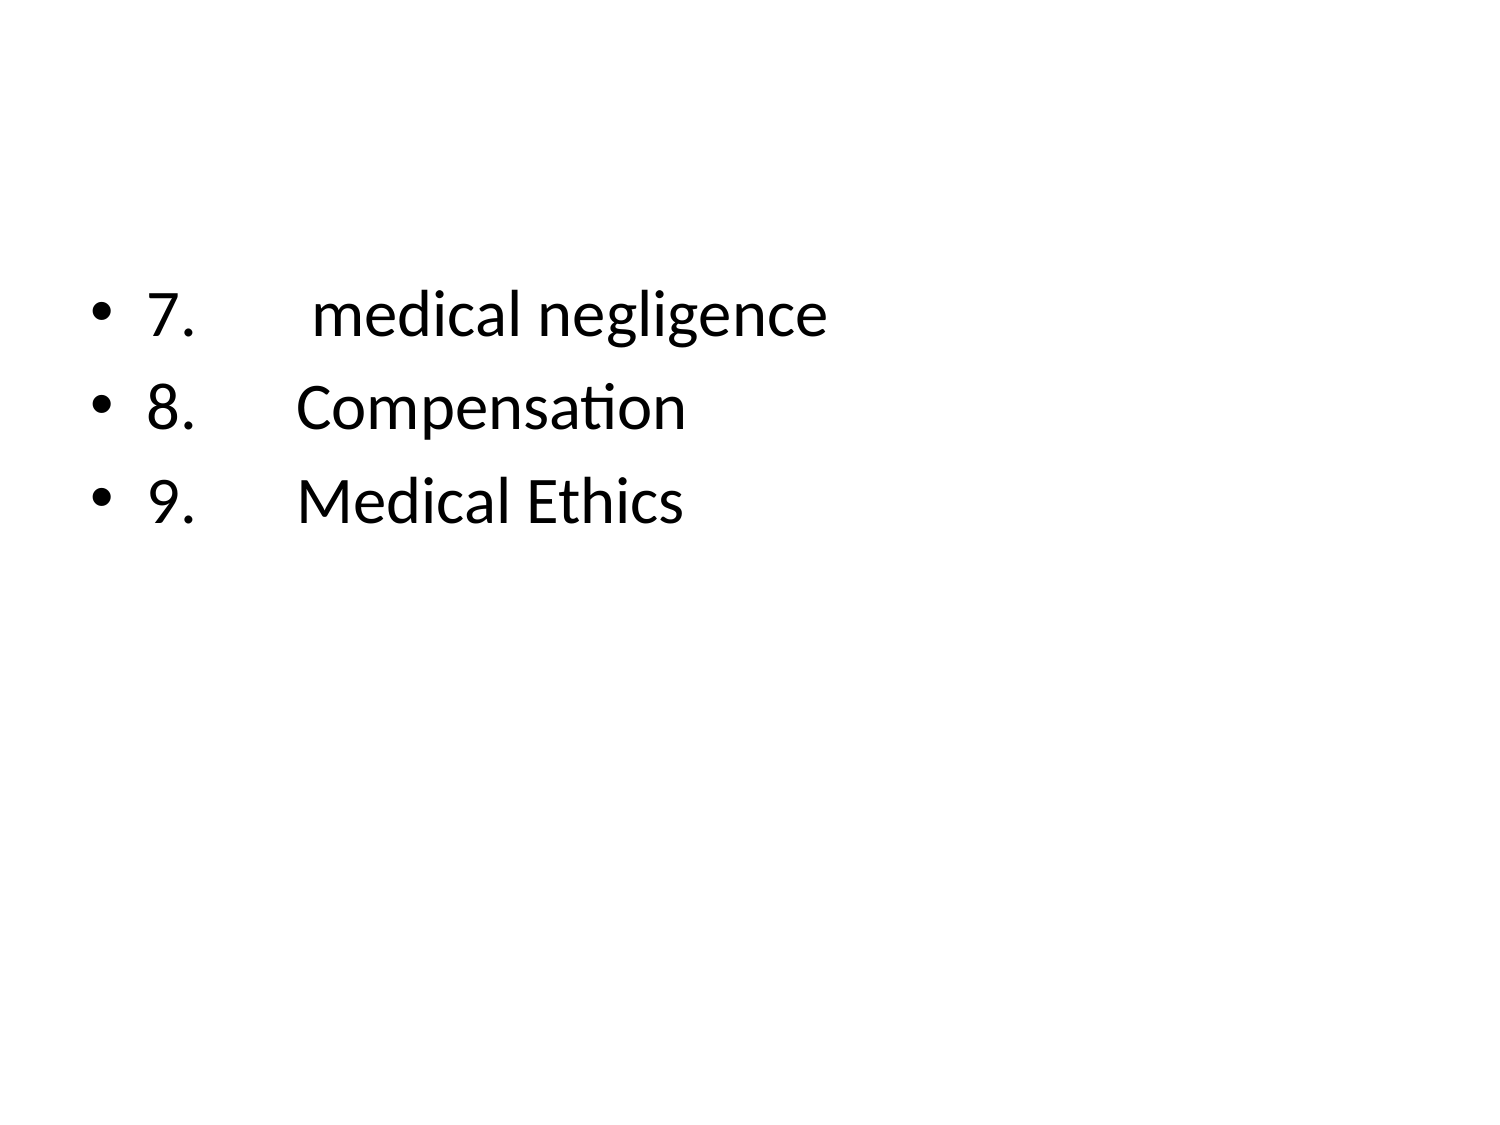

#
7.	 medical negligence
8.	Compensation
9.	Medical Ethics